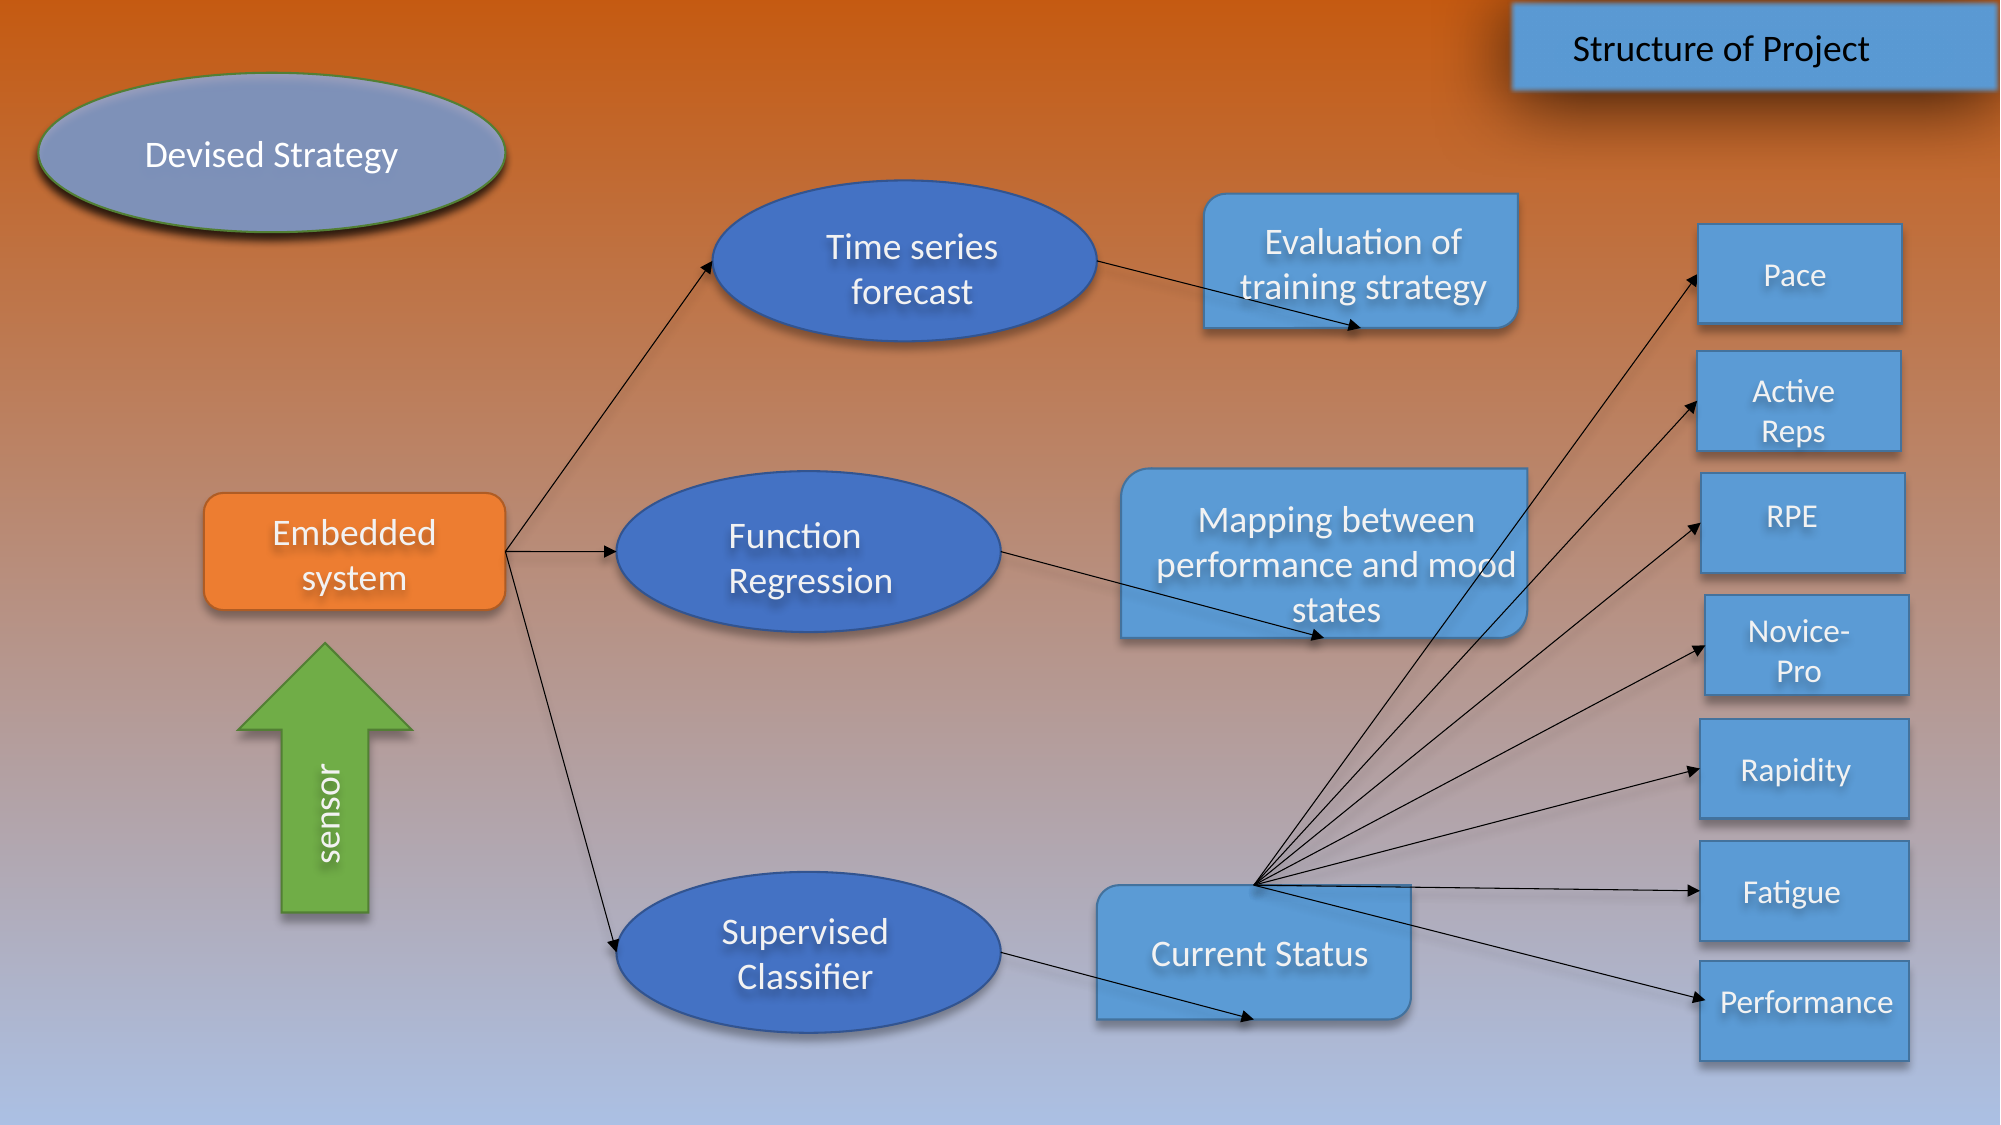

Structure of Project
Devised Strategy

Evaluation of training strategy
Time series forecast

Pace

Active Reps

RPE
Mapping between performance and mood states

Embedded system
Function Regression

Novice-Pro

Rapidity
sensor

Fatigue

Supervised Classifier
Current Status

Performance